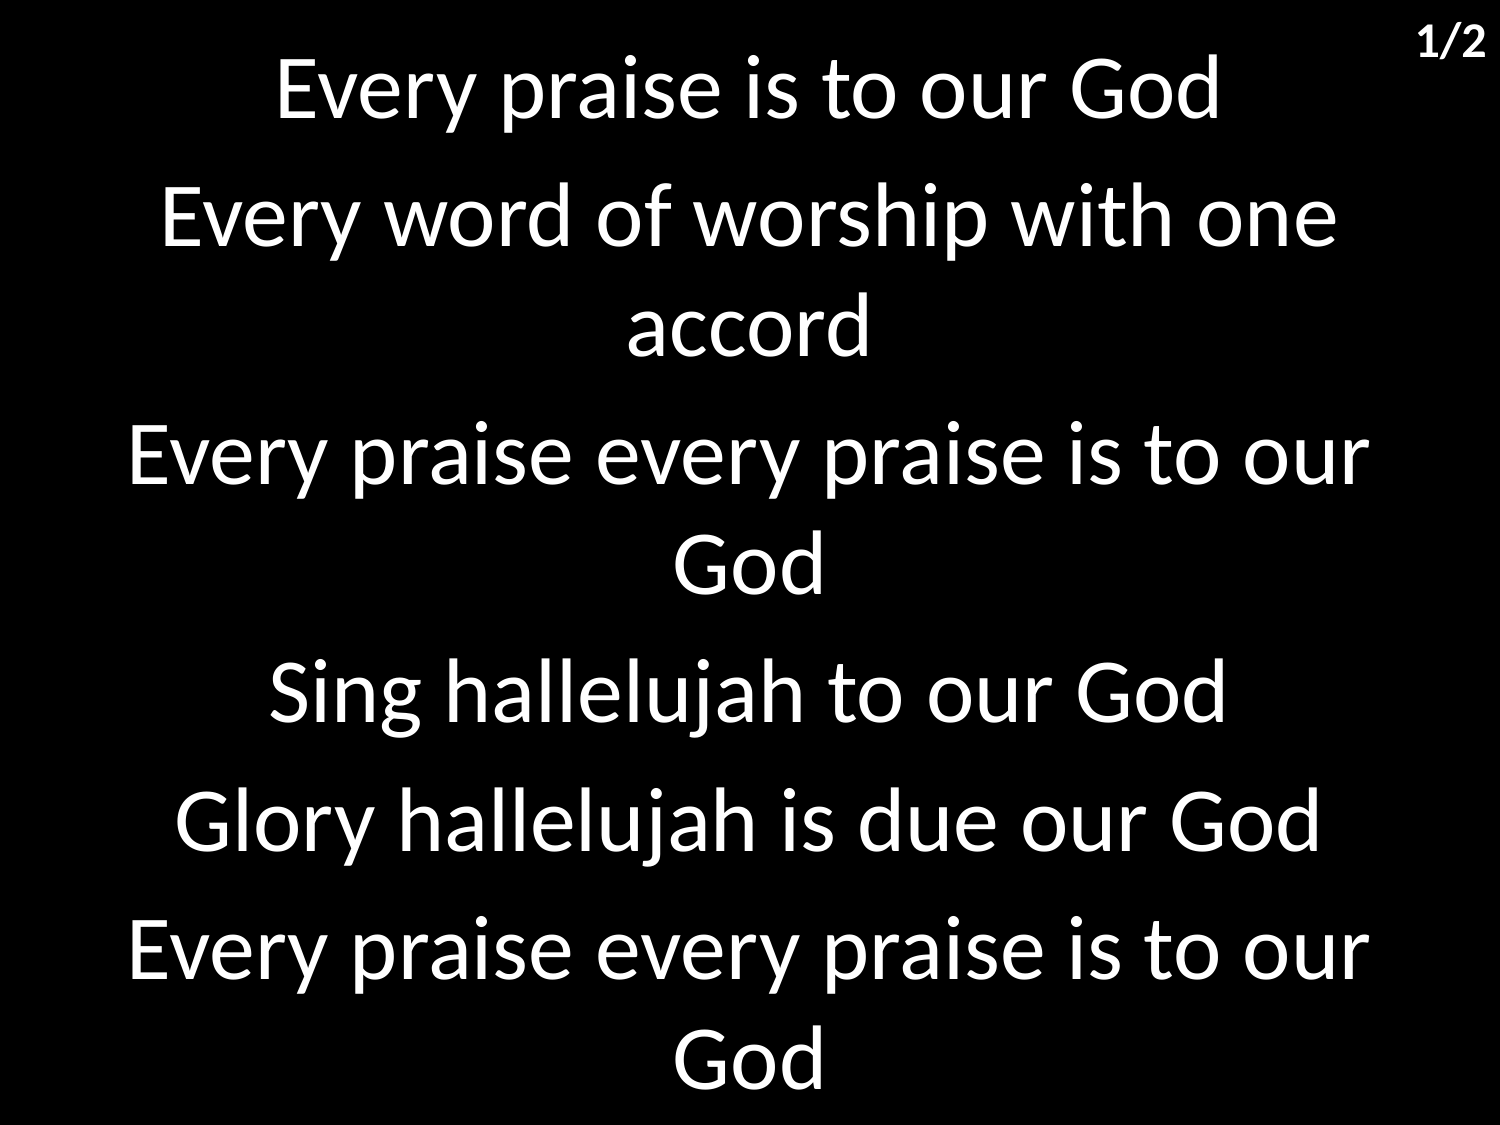

1/2
Every praise is to our God
Every word of worship with one accord
Every praise every praise is to our God
Sing hallelujah to our God
Glory hallelujah is due our God
Every praise every praise is to our God